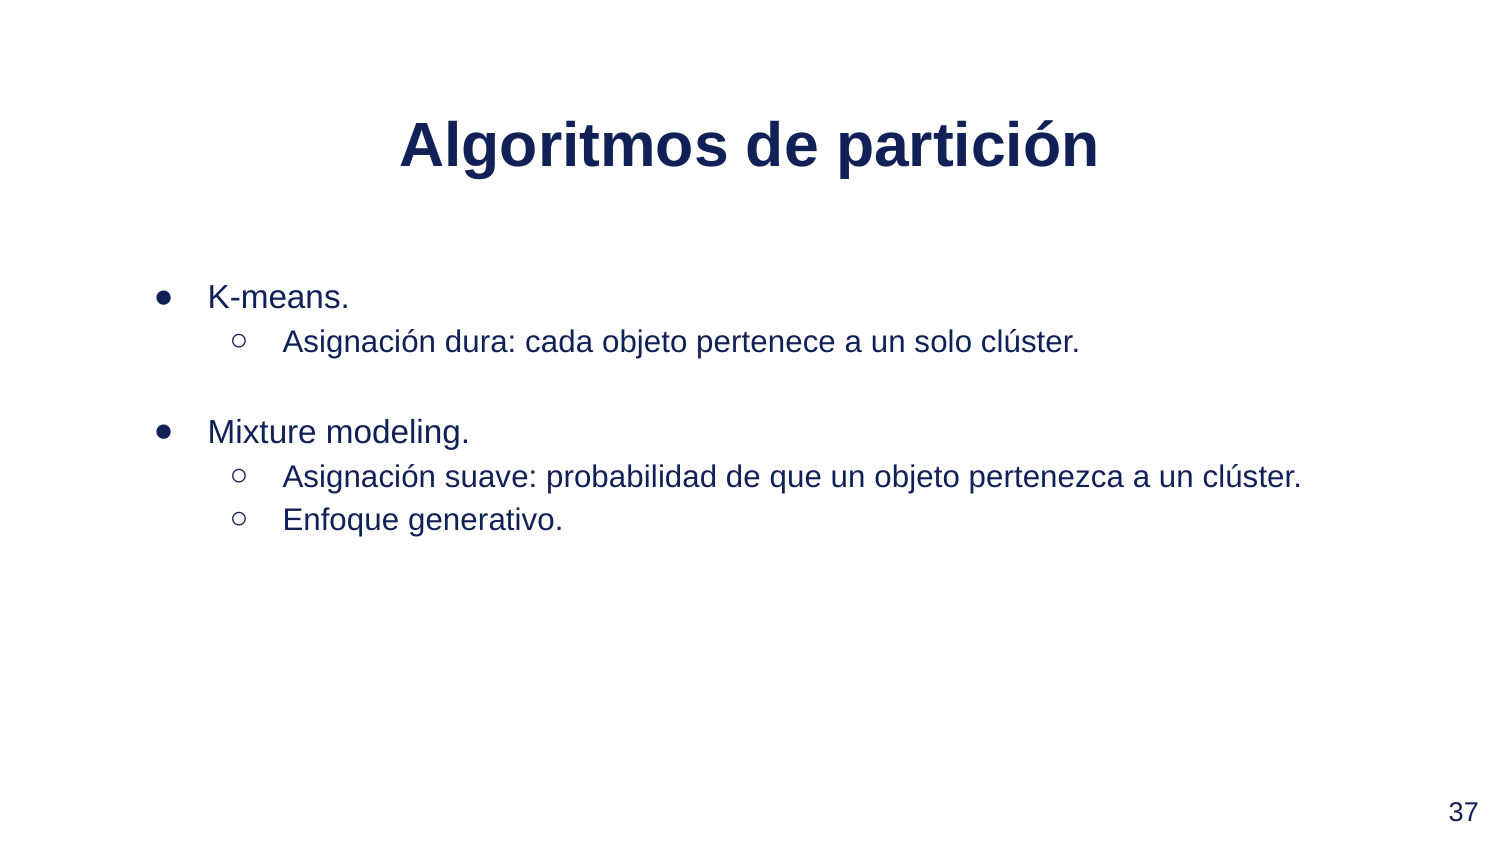

Algoritmos de partición
K-means.
Asignación dura: cada objeto pertenece a un solo clúster.

Mixture modeling.
Asignación suave: probabilidad de que un objeto pertenezca a un clúster.
Enfoque generativo.
37